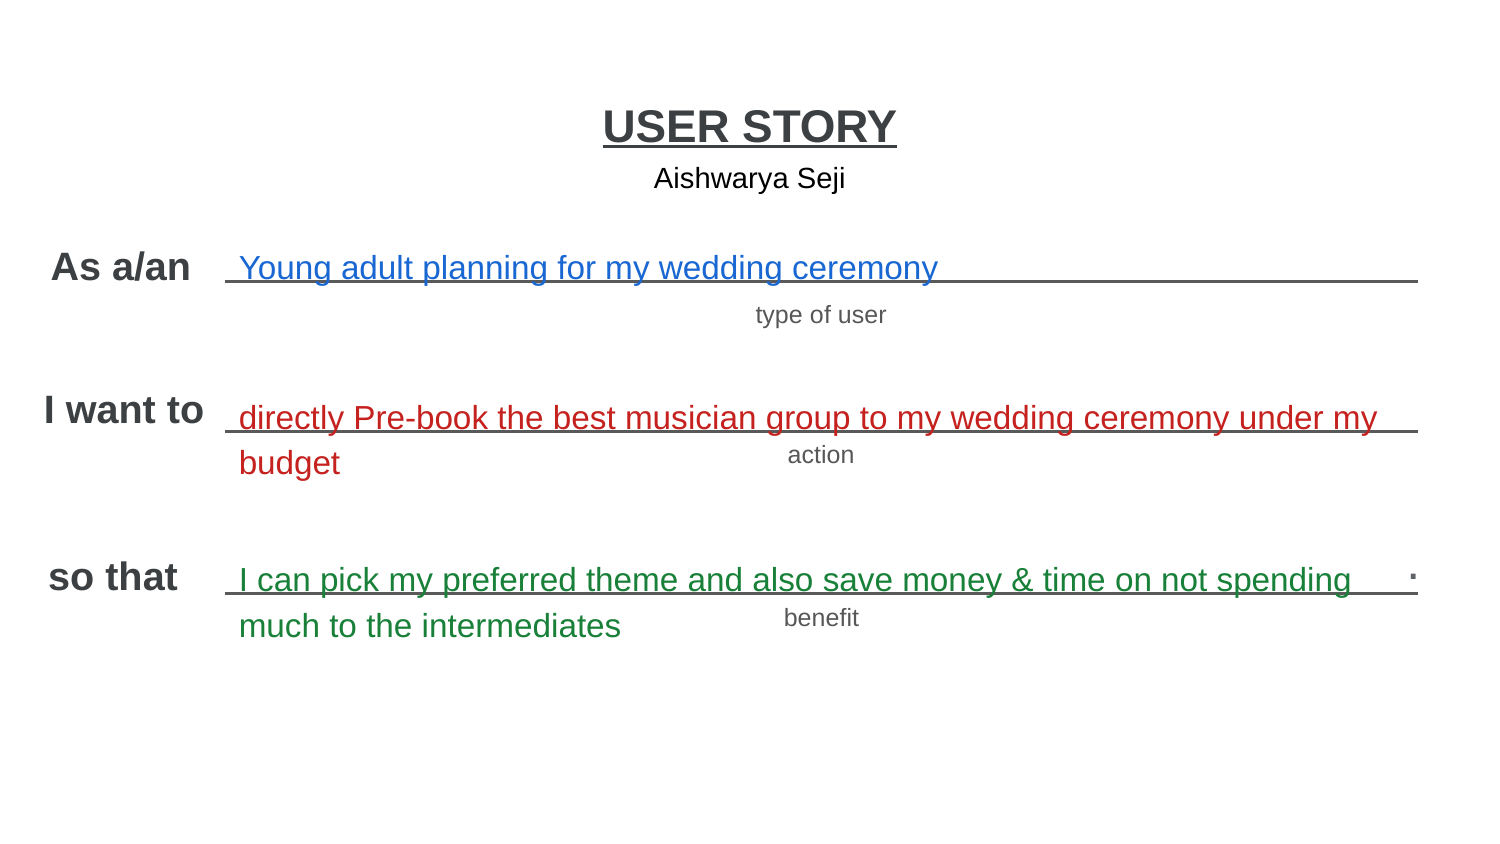

Aishwarya Seji
Young adult planning for my wedding ceremony
directly Pre-book the best musician group to my wedding ceremony under my budget
I can pick my preferred theme and also save money & time on not spending much to the intermediates